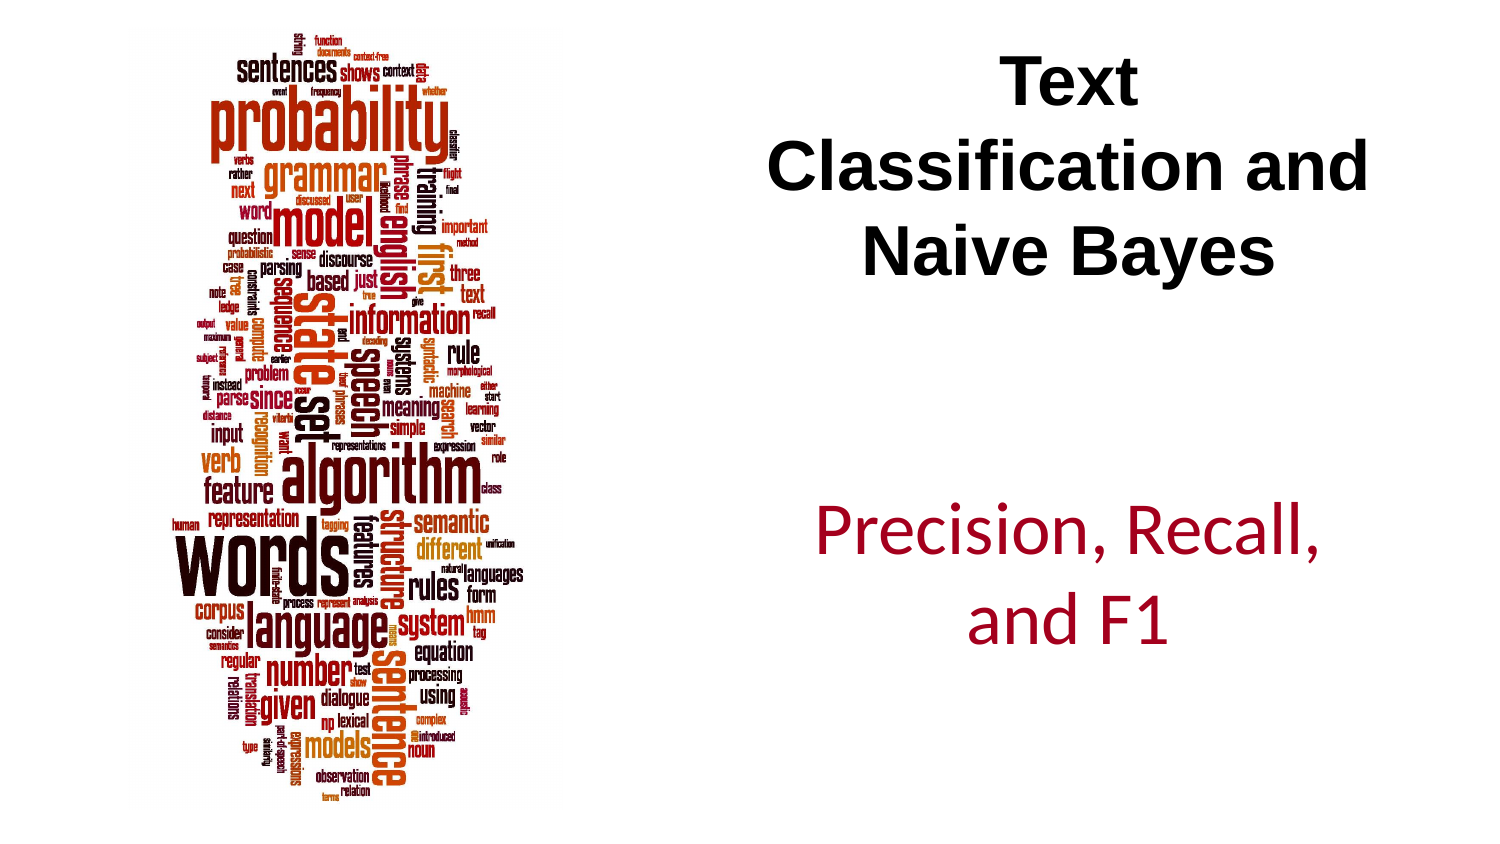

# Text Classification and Naive Bayes
Precision, Recall, and F1